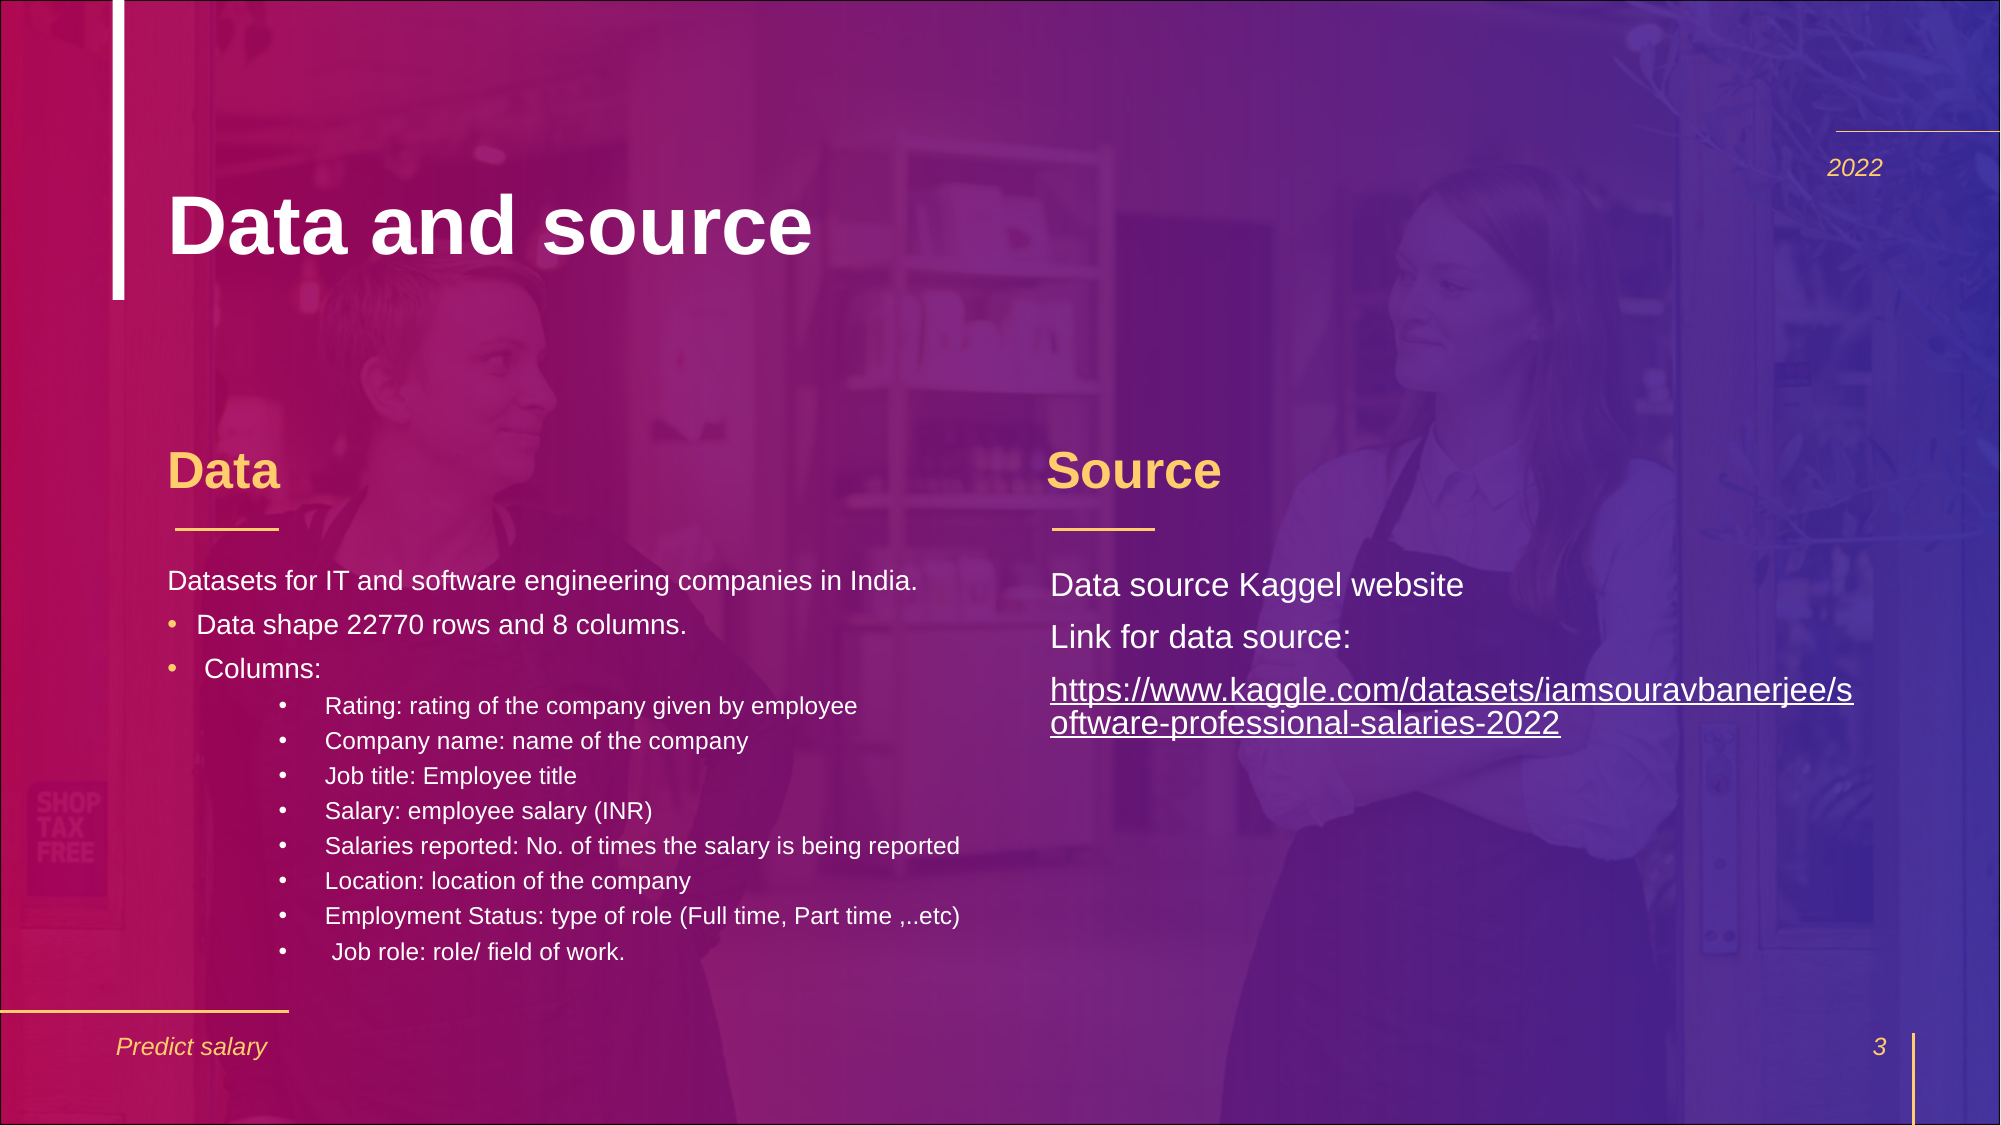

# Data and source
2022
Data
Source
Datasets for IT and software engineering companies in India.
Data shape 22770 rows and 8 columns.
 Columns:
Rating: rating of the company given by employee
Company name: name of the company
Job title: Employee title
Salary: employee salary (INR)
Salaries reported: No. of times the salary is being reported
Location: location of the company
Employment Status: type of role (Full time, Part time ,..etc)
 Job role: role/ field of work.
Data source Kaggel website
Link for data source:
https://www.kaggle.com/datasets/iamsouravbanerjee/software-professional-salaries-2022
Predict salary
3